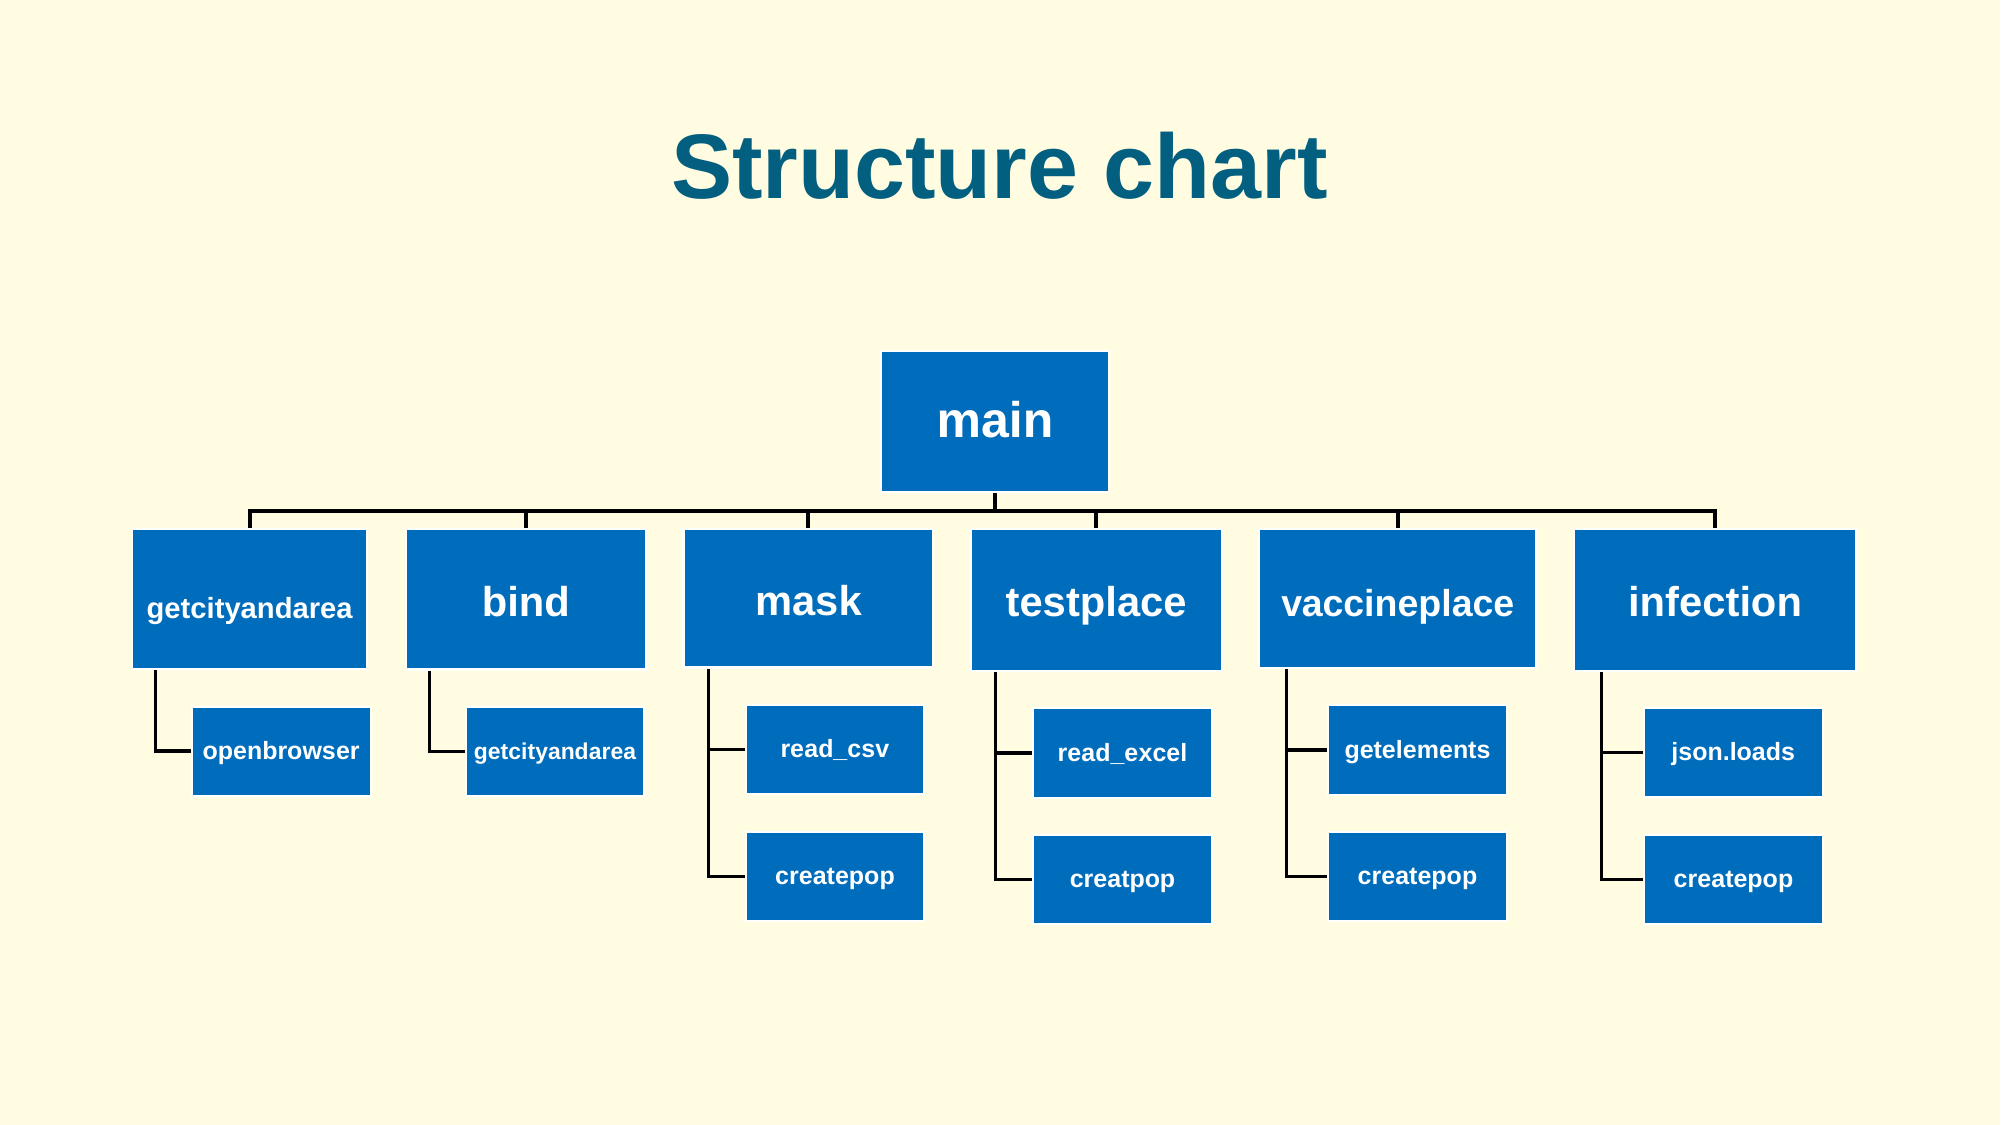

main
getcityandarea
openbrowser
bind
getcityandarea
mask
read_csv
createpop
testplace
read_excel
creatpop
vaccineplace
getelements
createpop
infection
json.loads
createpop
# Structure chart